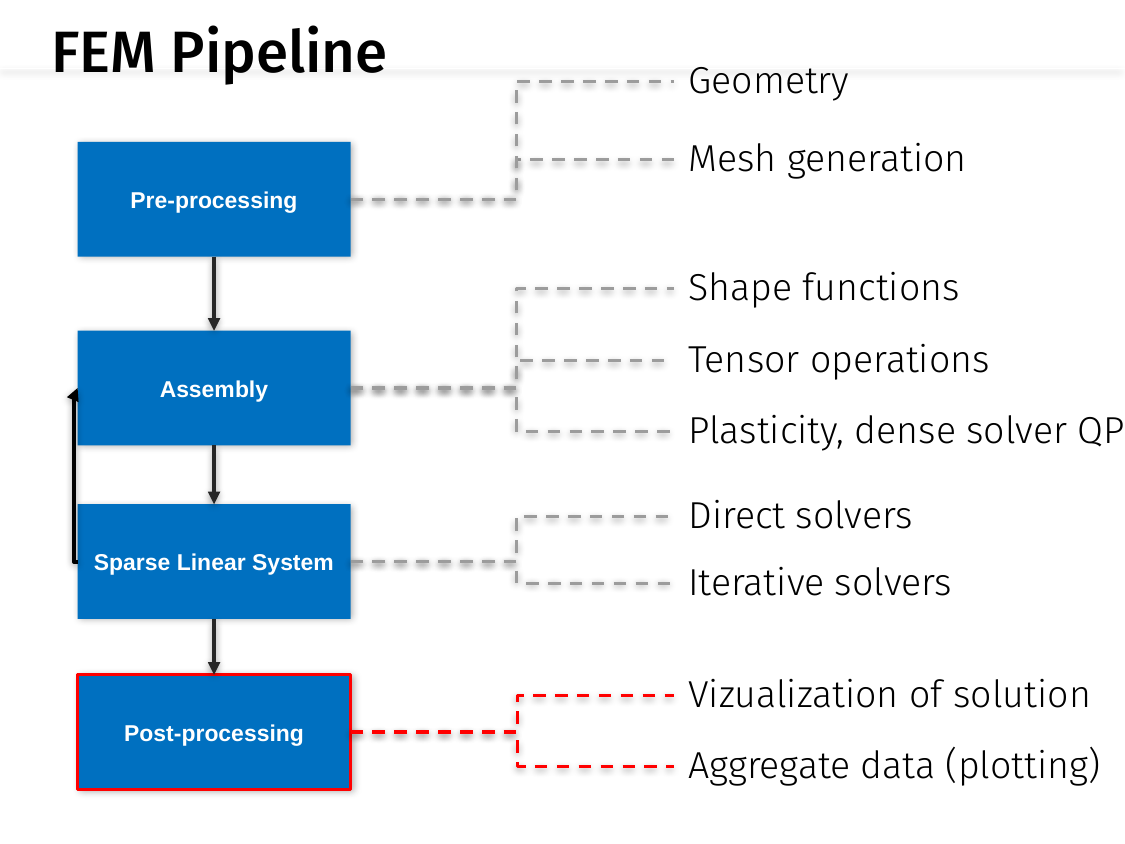

FEM Pipeline
Geometry
Mesh generation
Pre-processing
Shape functions
Tensor operations
Assembly
Plasticity, dense solver QP
Direct solvers
Sparse Linear System
Iterative solvers
Vizualization of solution
Post-processing
Aggregate data (plotting)